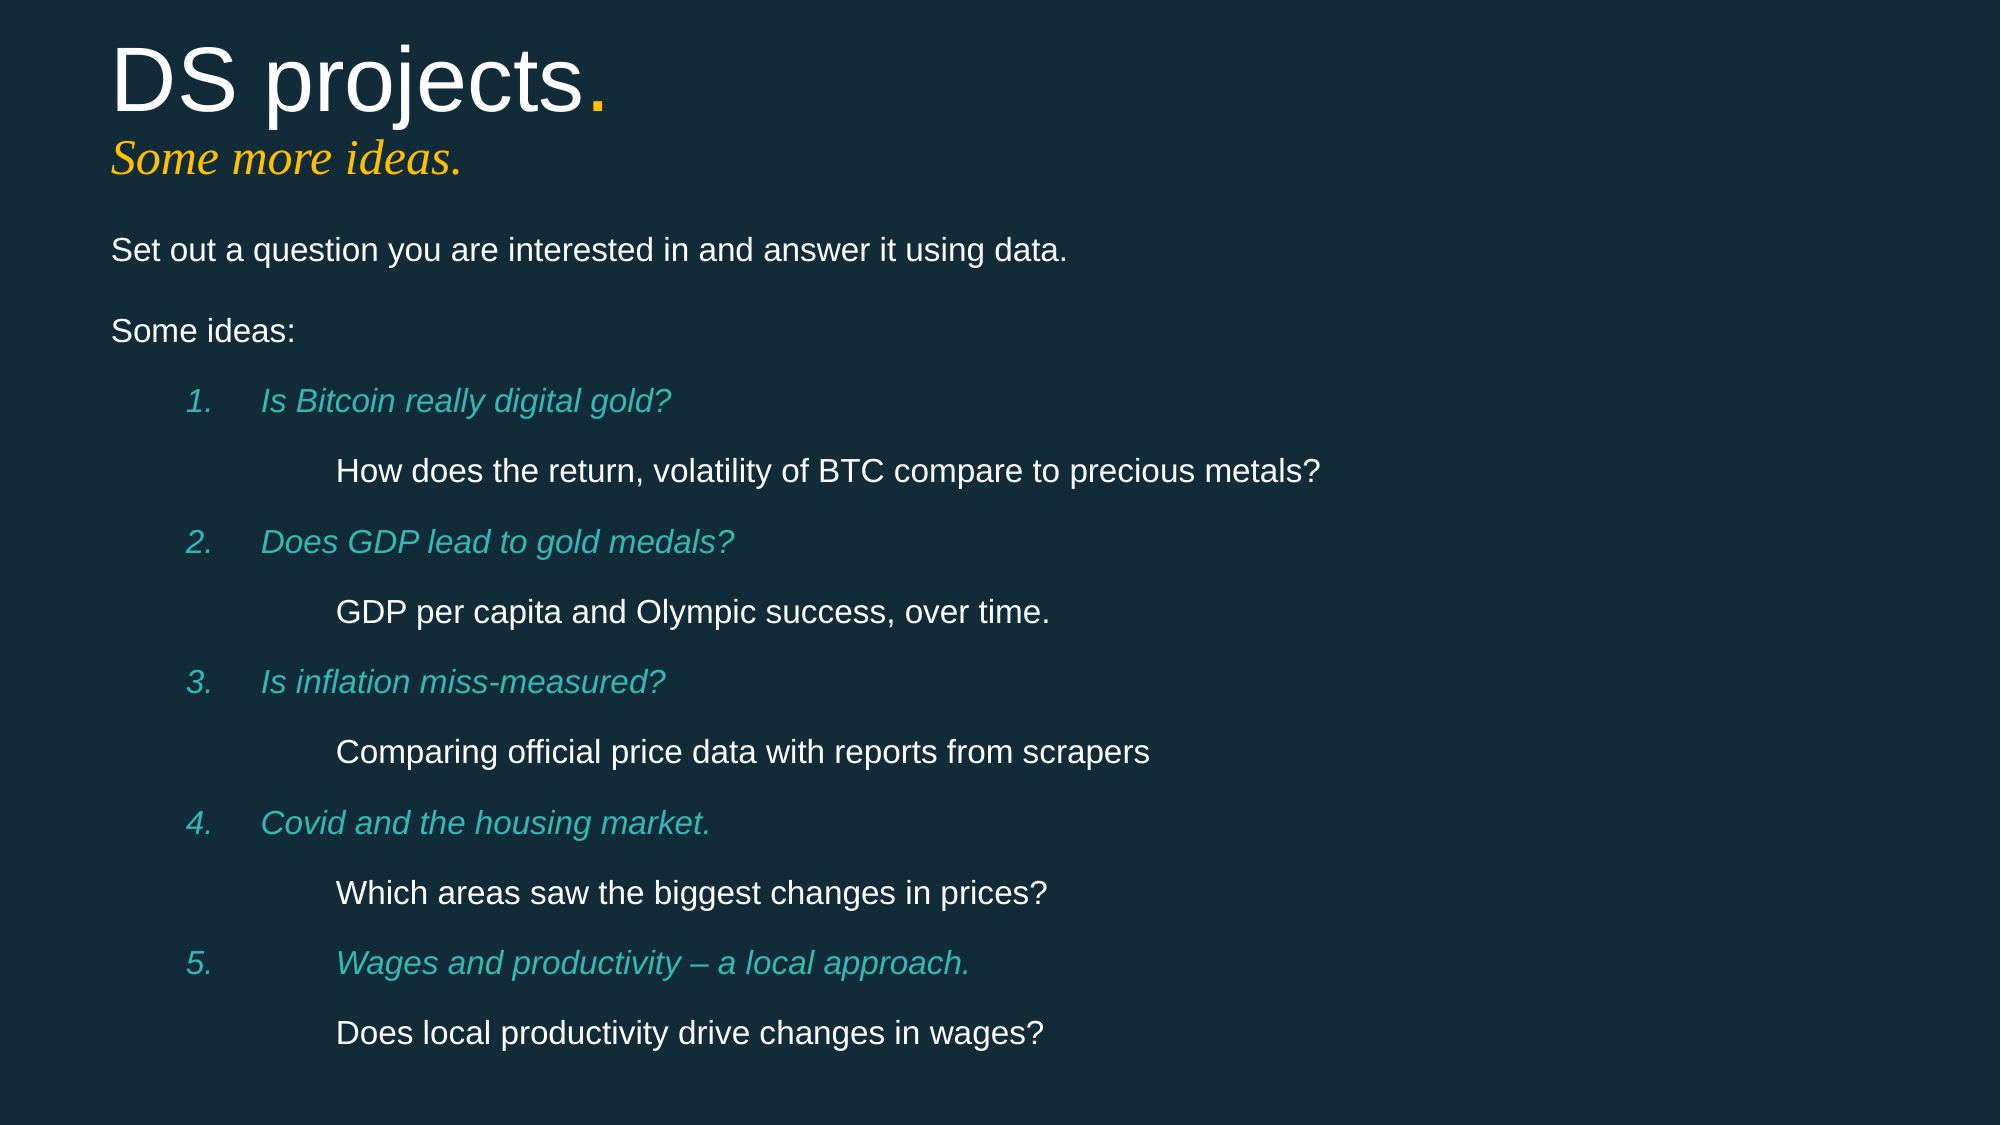

# DS projects. Some more ideas.
Set out a question you are interested in and answer it using data.
Some ideas:
Is Bitcoin really digital gold?
	How does the return, volatility of BTC compare to precious metals?
Does GDP lead to gold medals?
	GDP per capita and Olympic success, over time.
Is inflation miss-measured?
	Comparing official price data with reports from scrapers
  Covid and the housing market.
	Which areas saw the biggest changes in prices?
5.	Wages and productivity – a local approach.
	Does local productivity drive changes in wages?